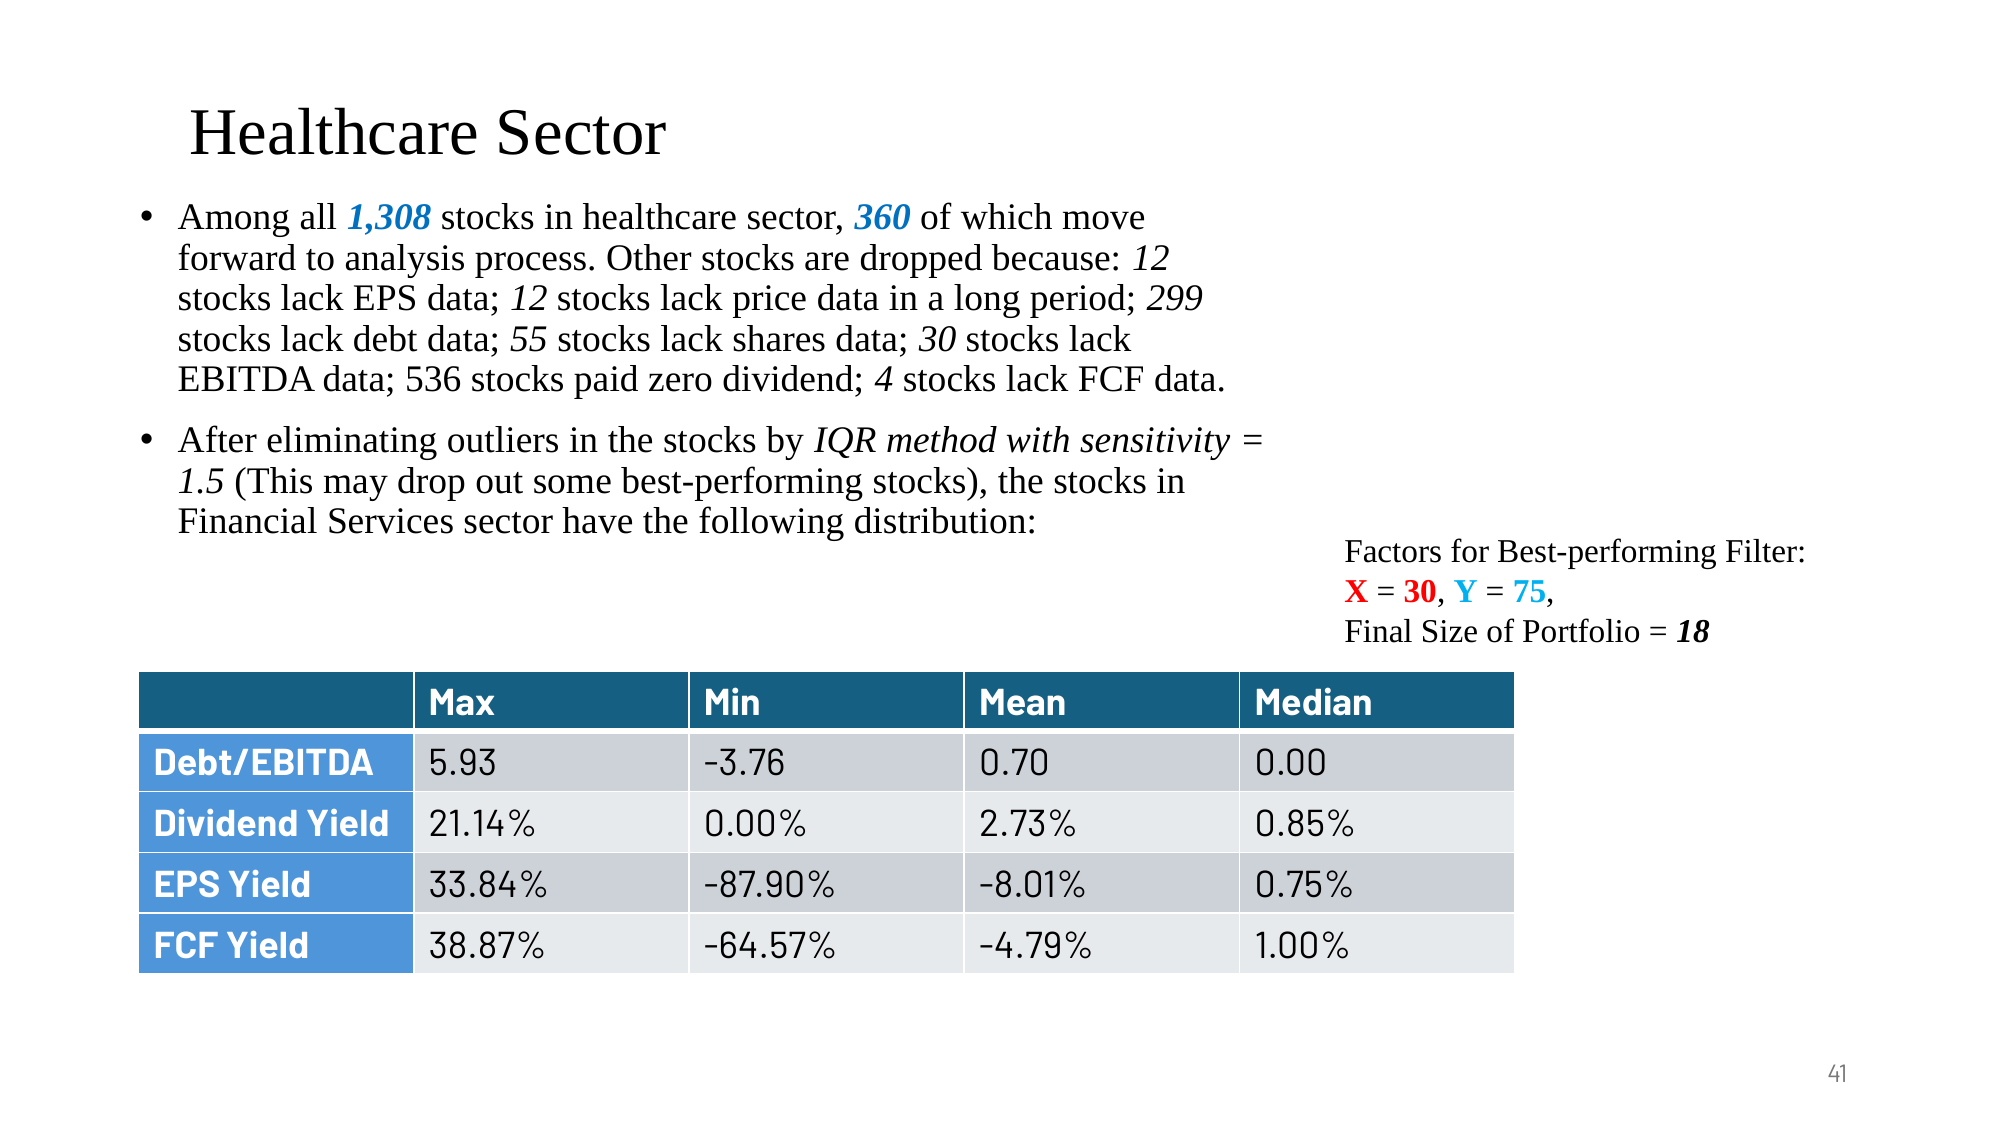

# Healthcare Sector

Among all 1,308 stocks in healthcare sector, 360 of which move forward to analysis process. Other stocks are dropped because: 12 stocks lack EPS data; 12 stocks lack price data in a long period; 299 stocks lack debt data; 55 stocks lack shares data; 30 stocks lack EBITDA data; 536 stocks paid zero dividend; 4 stocks lack FCF data.
After eliminating outliers in the stocks by IQR method with sensitivity = 1.5 (This may drop out some best-performing stocks), the stocks in Financial Services sector have the following distribution:
Factors for Best-performing Filter:
X = 30, Y = 75,
Final Size of Portfolio = 18
|  | Max | Min | Mean | Median |
| --- | --- | --- | --- | --- |
| Debt/EBITDA | 5.93 | -3.76 | 0.70 | 0.00 |
| Dividend Yield | 21.14% | 0.00% | 2.73% | 0.85% |
| EPS Yield | 33.84% | -87.90% | -8.01% | 0.75% |
| FCF Yield | 38.87% | -64.57% | -4.79% | 1.00% |
41